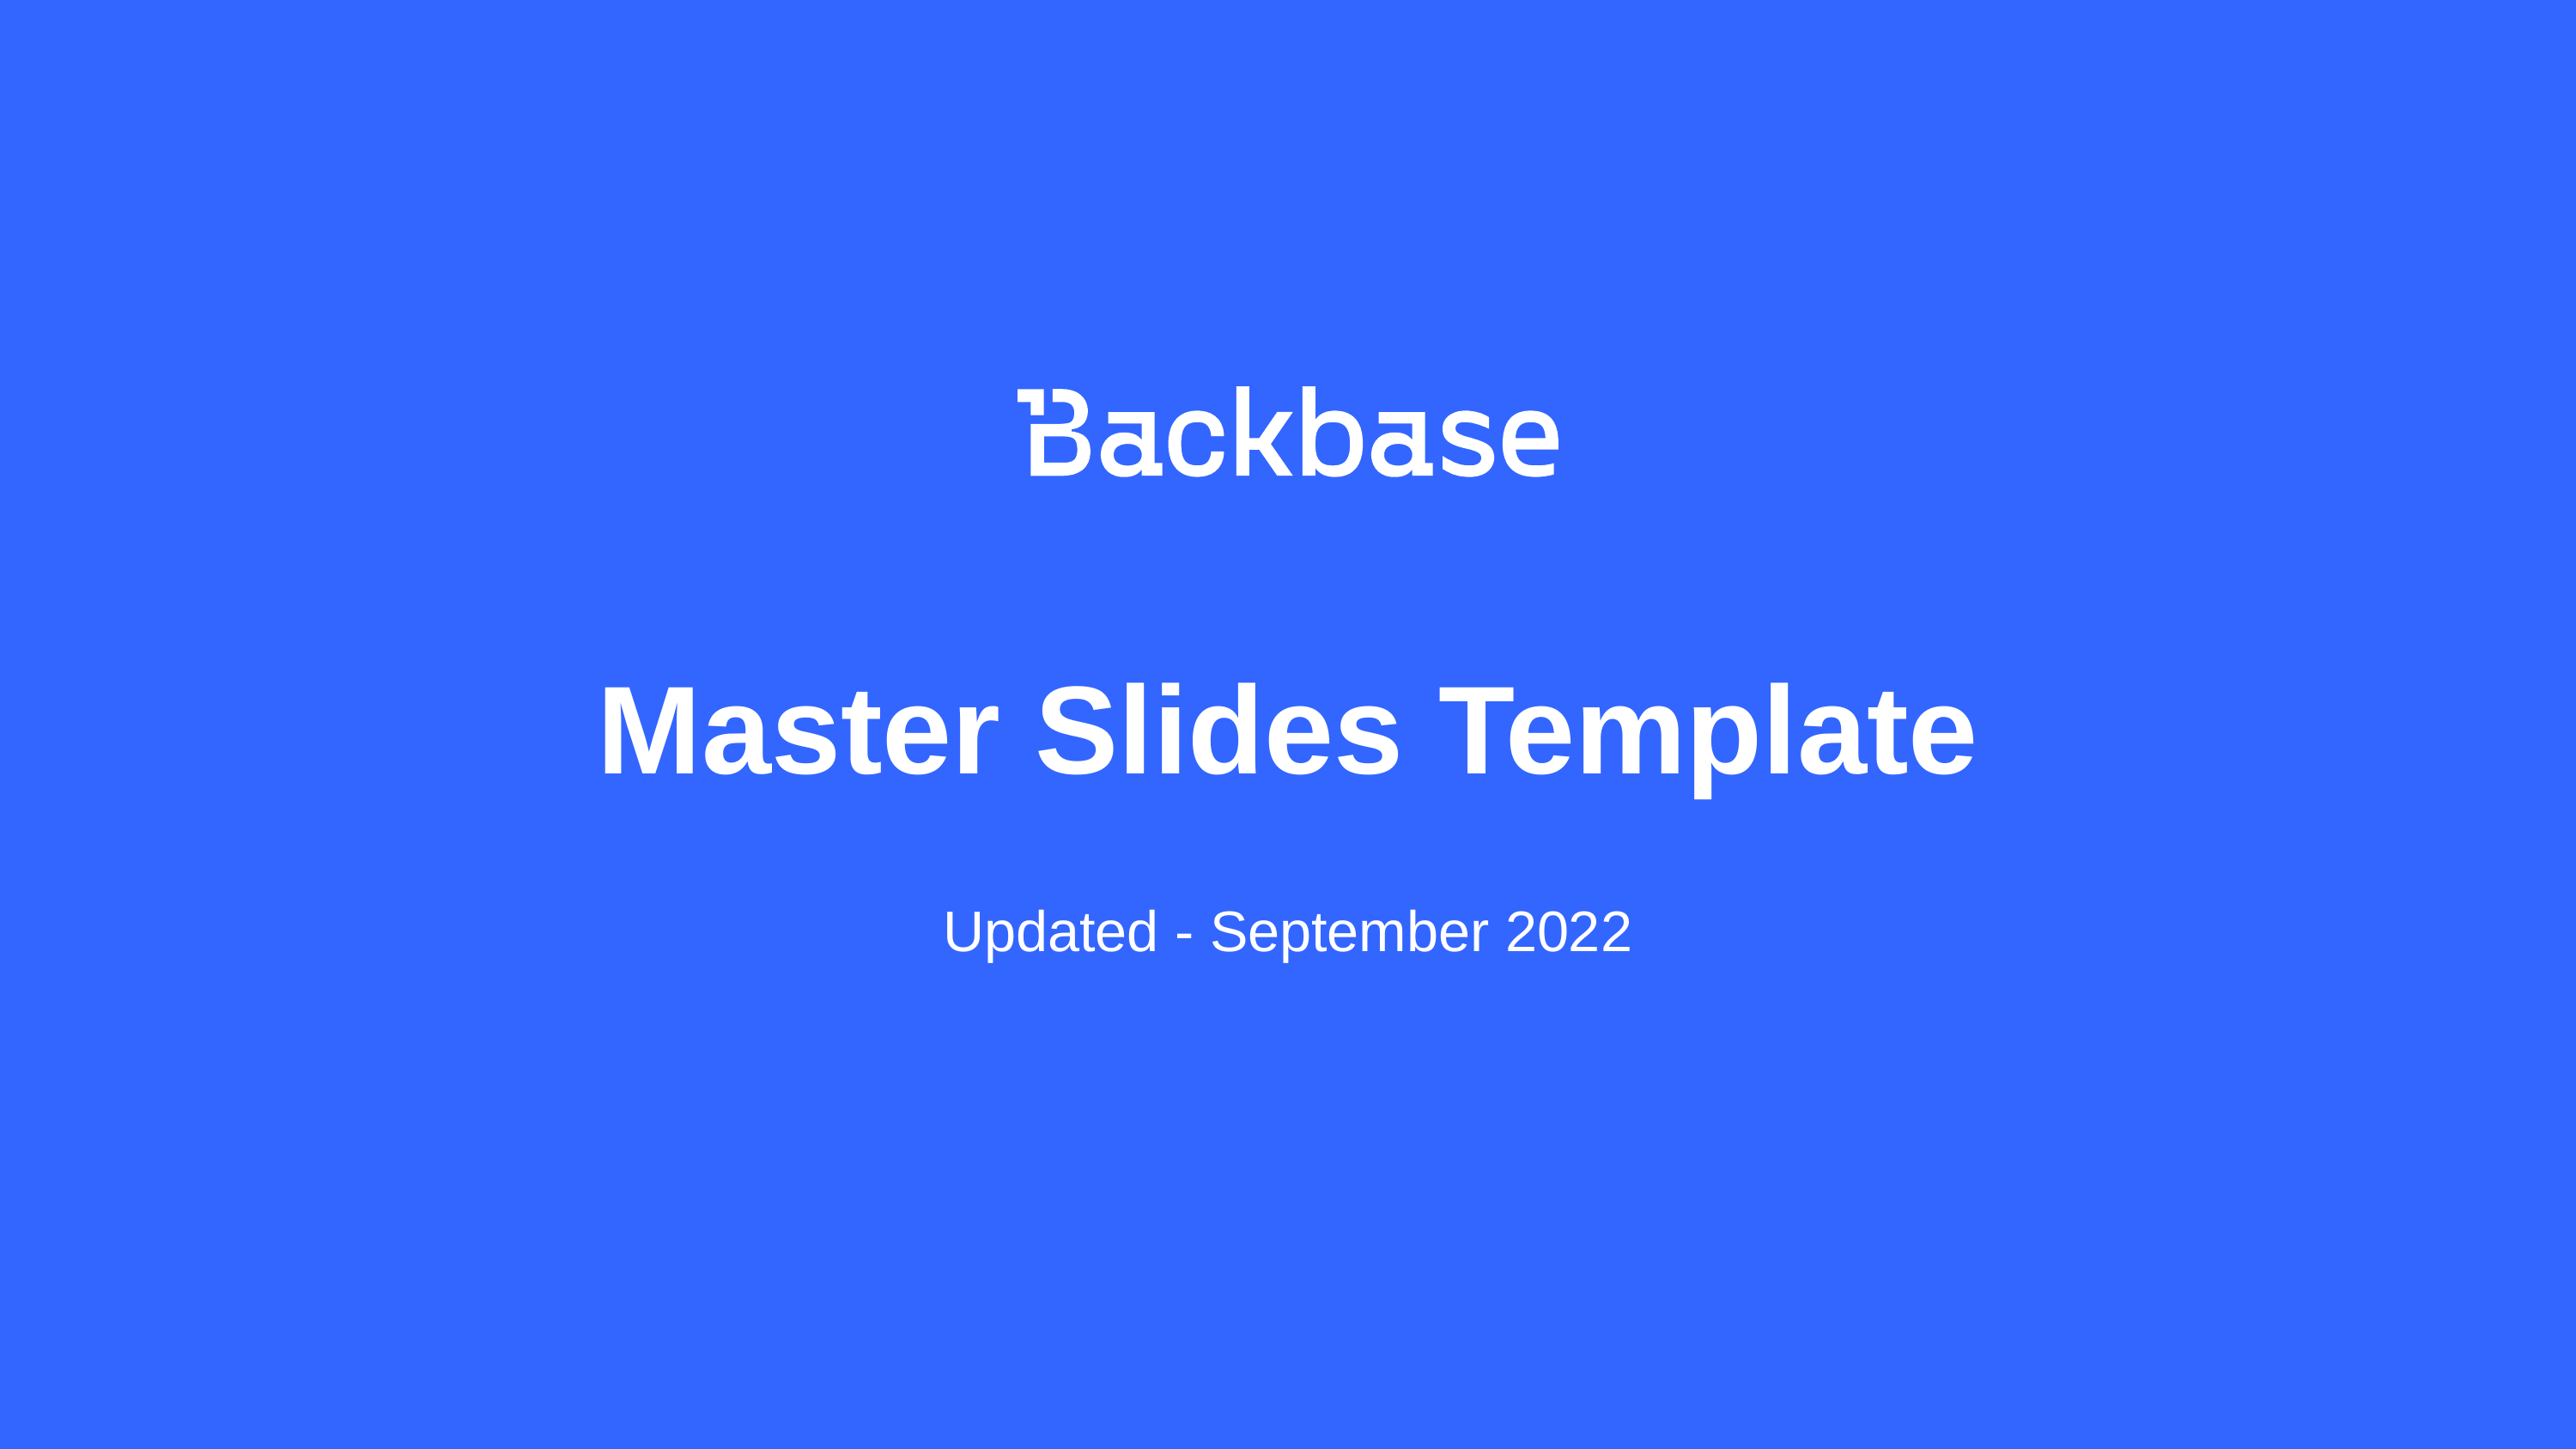

# Master Slides Template
Updated - September 2022